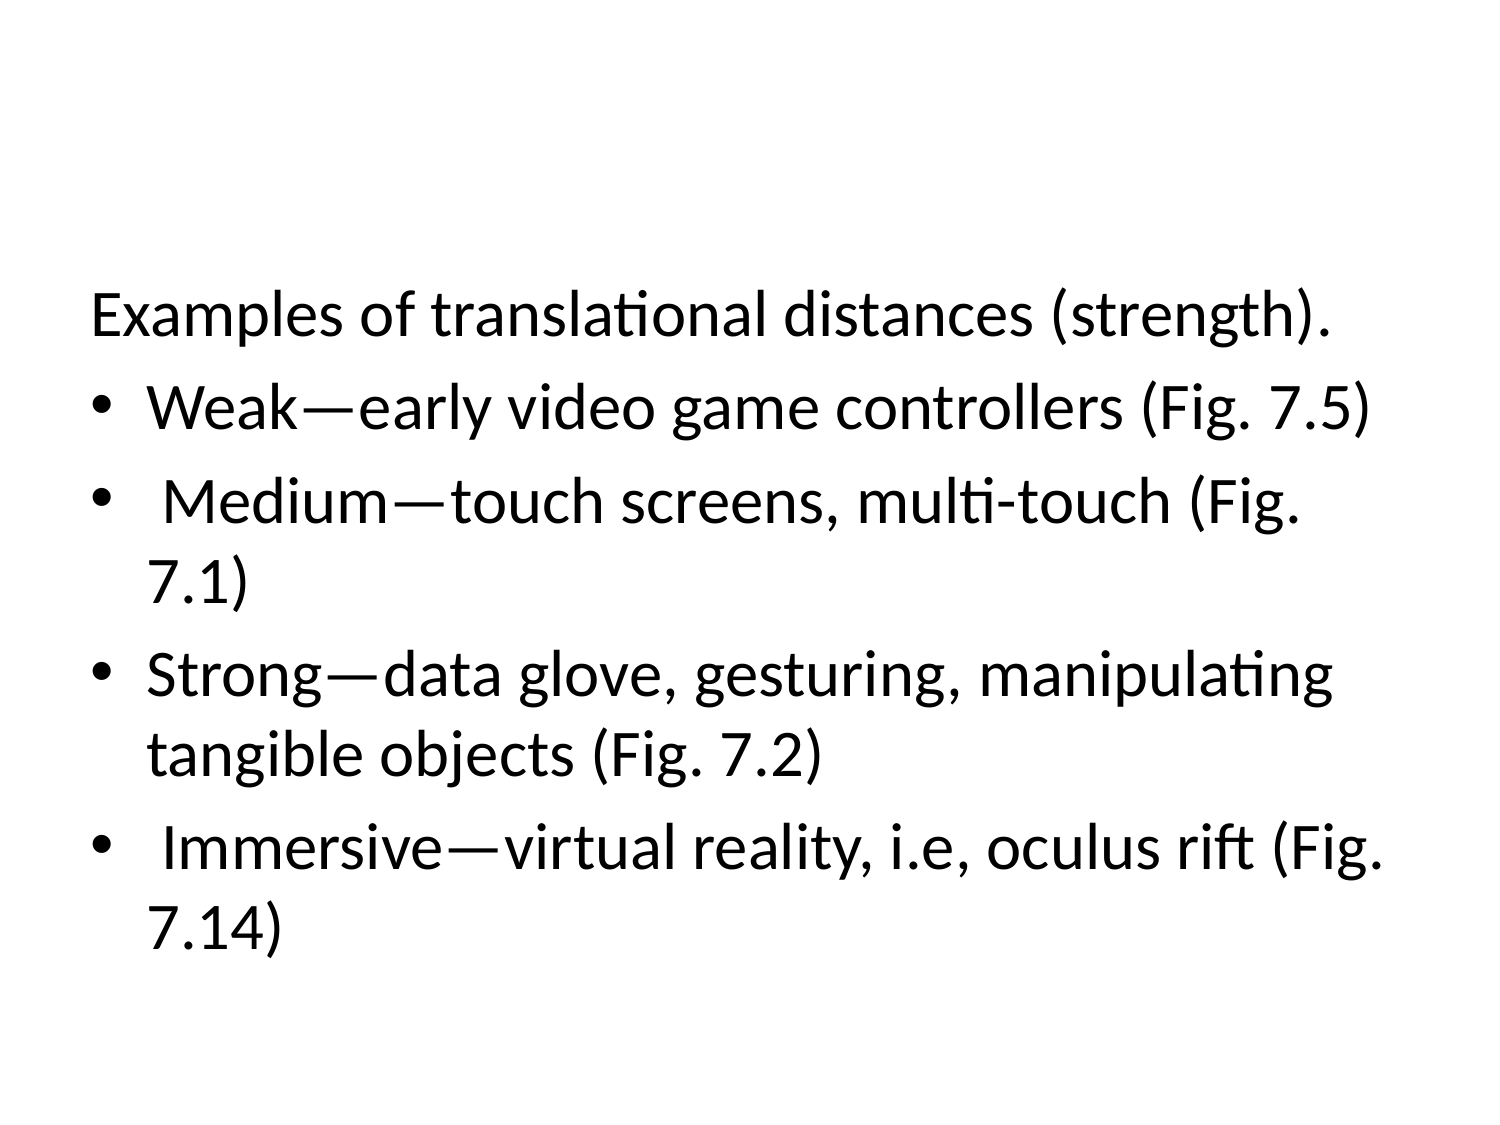

Examples of translational distances (strength).
Weak—early video game controllers (Fig. 7.5)
 Medium—touch screens, multi-touch (Fig. 7.1)
Strong—data glove, gesturing, manipulating tangible objects (Fig. 7.2)
 Immersive—virtual reality, i.e, oculus rift (Fig. 7.14)